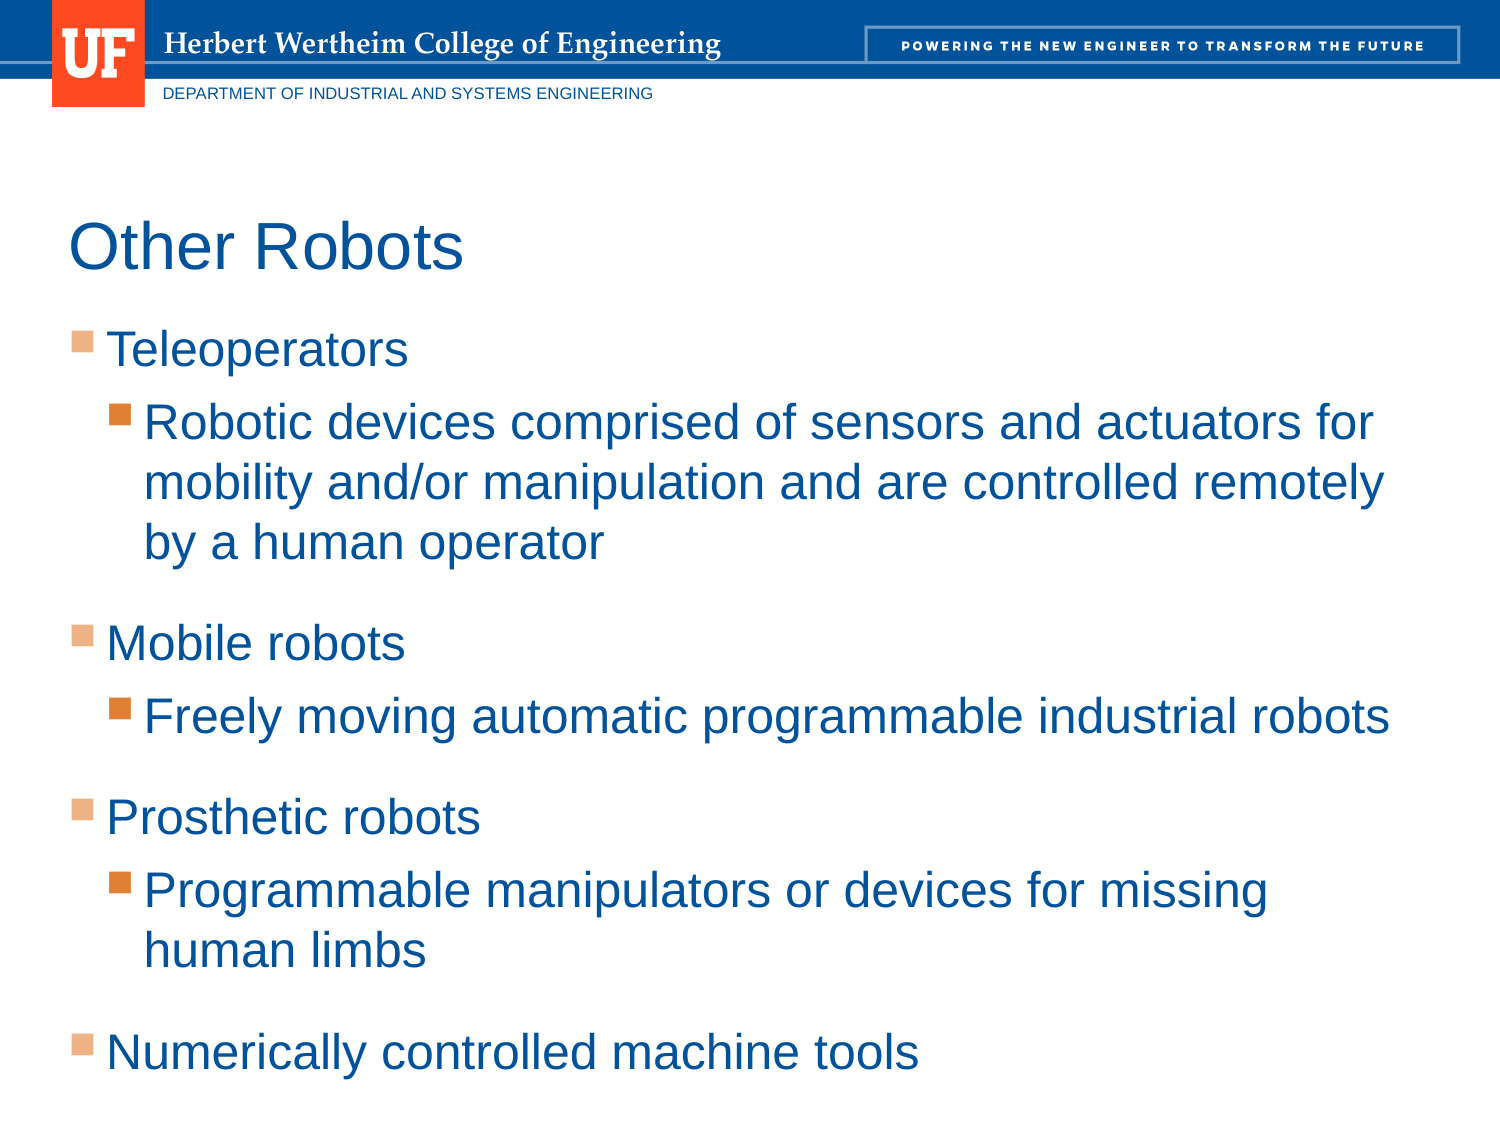

# Other Robots
Teleoperators
Robotic devices comprised of sensors and actuators for mobility and/or manipulation and are controlled remotely by a human operator
Mobile robots
Freely moving automatic programmable industrial robots
Prosthetic robots
Programmable manipulators or devices for missing human limbs
Numerically controlled machine tools